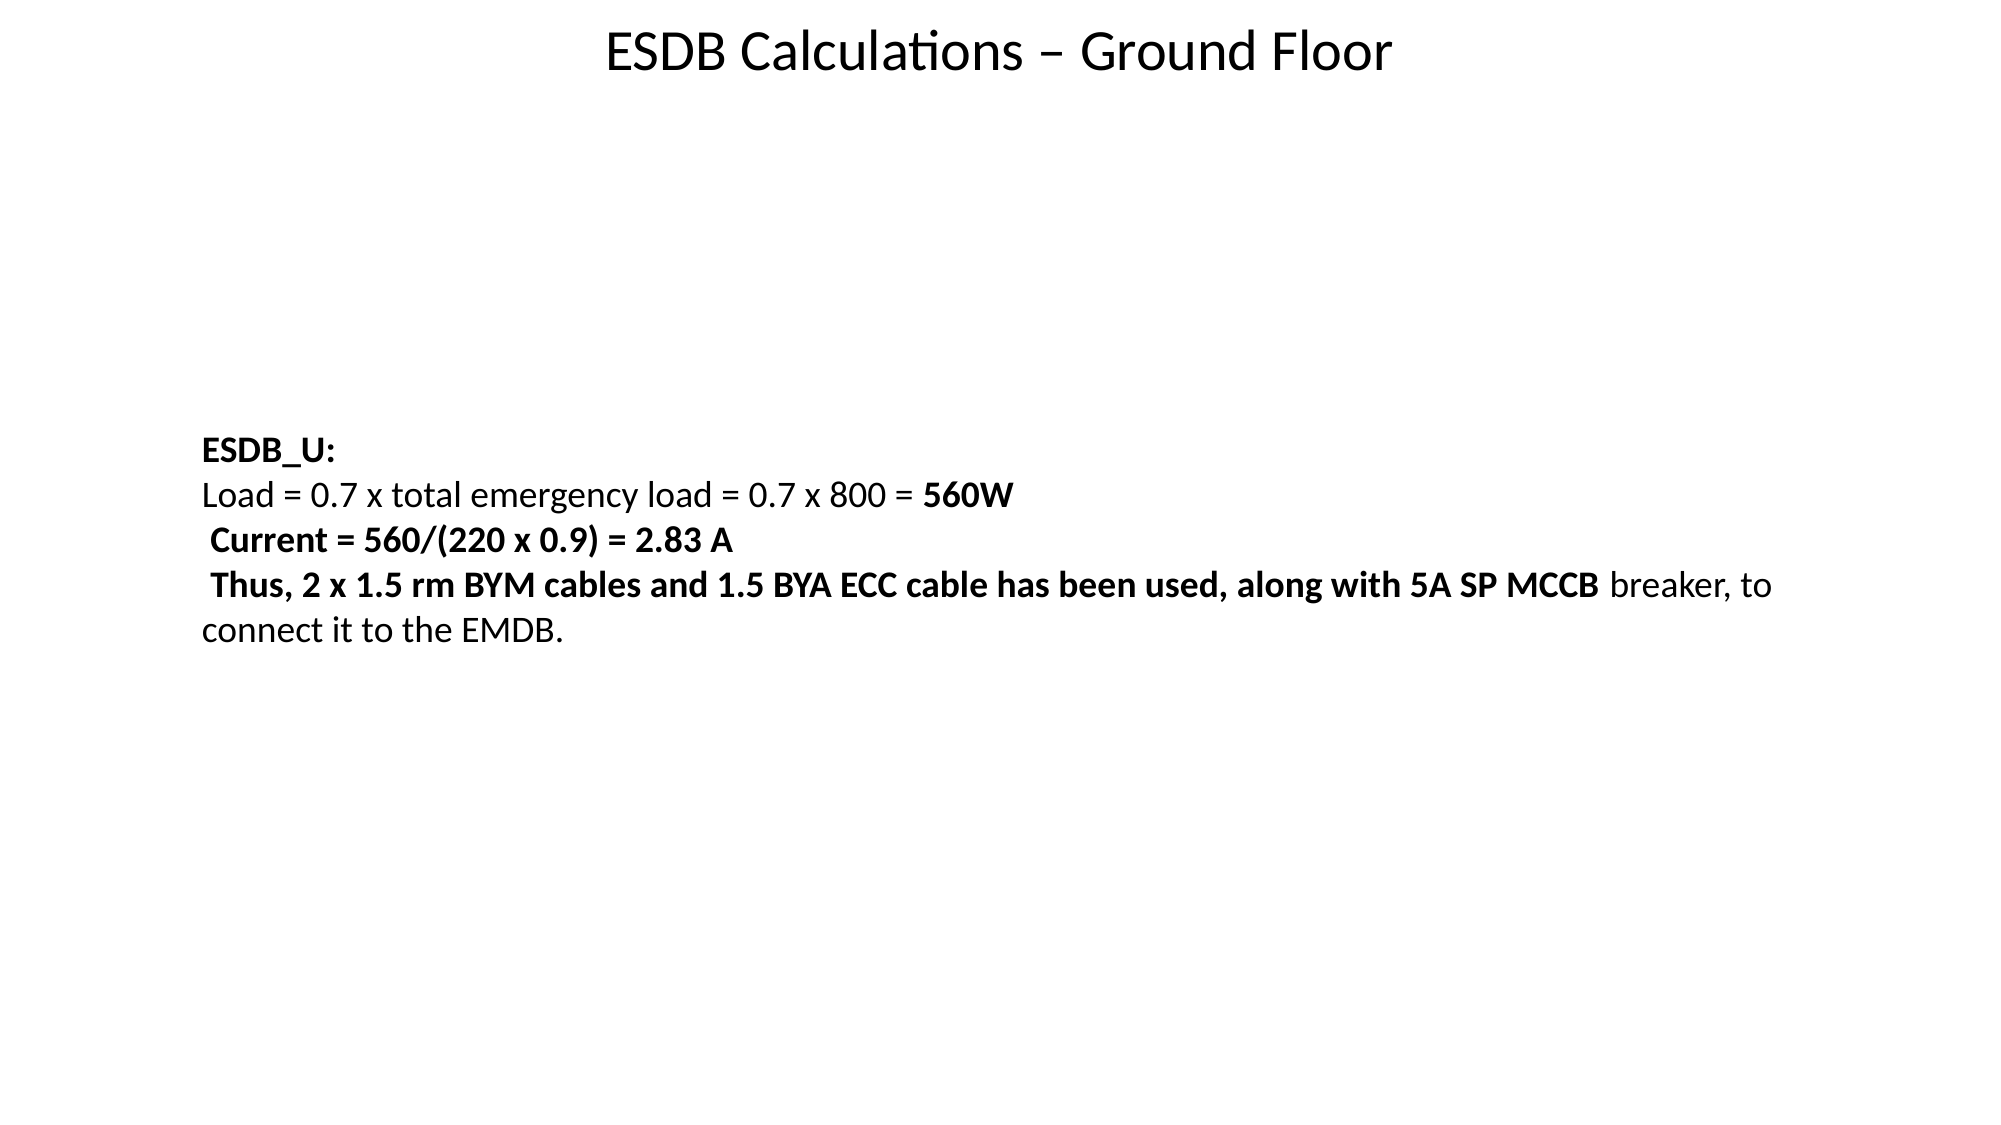

ESDB Calculations – Ground Floor
ESDB_U:
Load = 0.7 x total emergency load = 0.7 x 800 = 560W
 Current = 560/(220 x 0.9) = 2.83 A
 Thus, 2 x 1.5 rm BYM cables and 1.5 BYA ECC cable has been used, along with 5A SP MCCB breaker, to connect it to the EMDB.